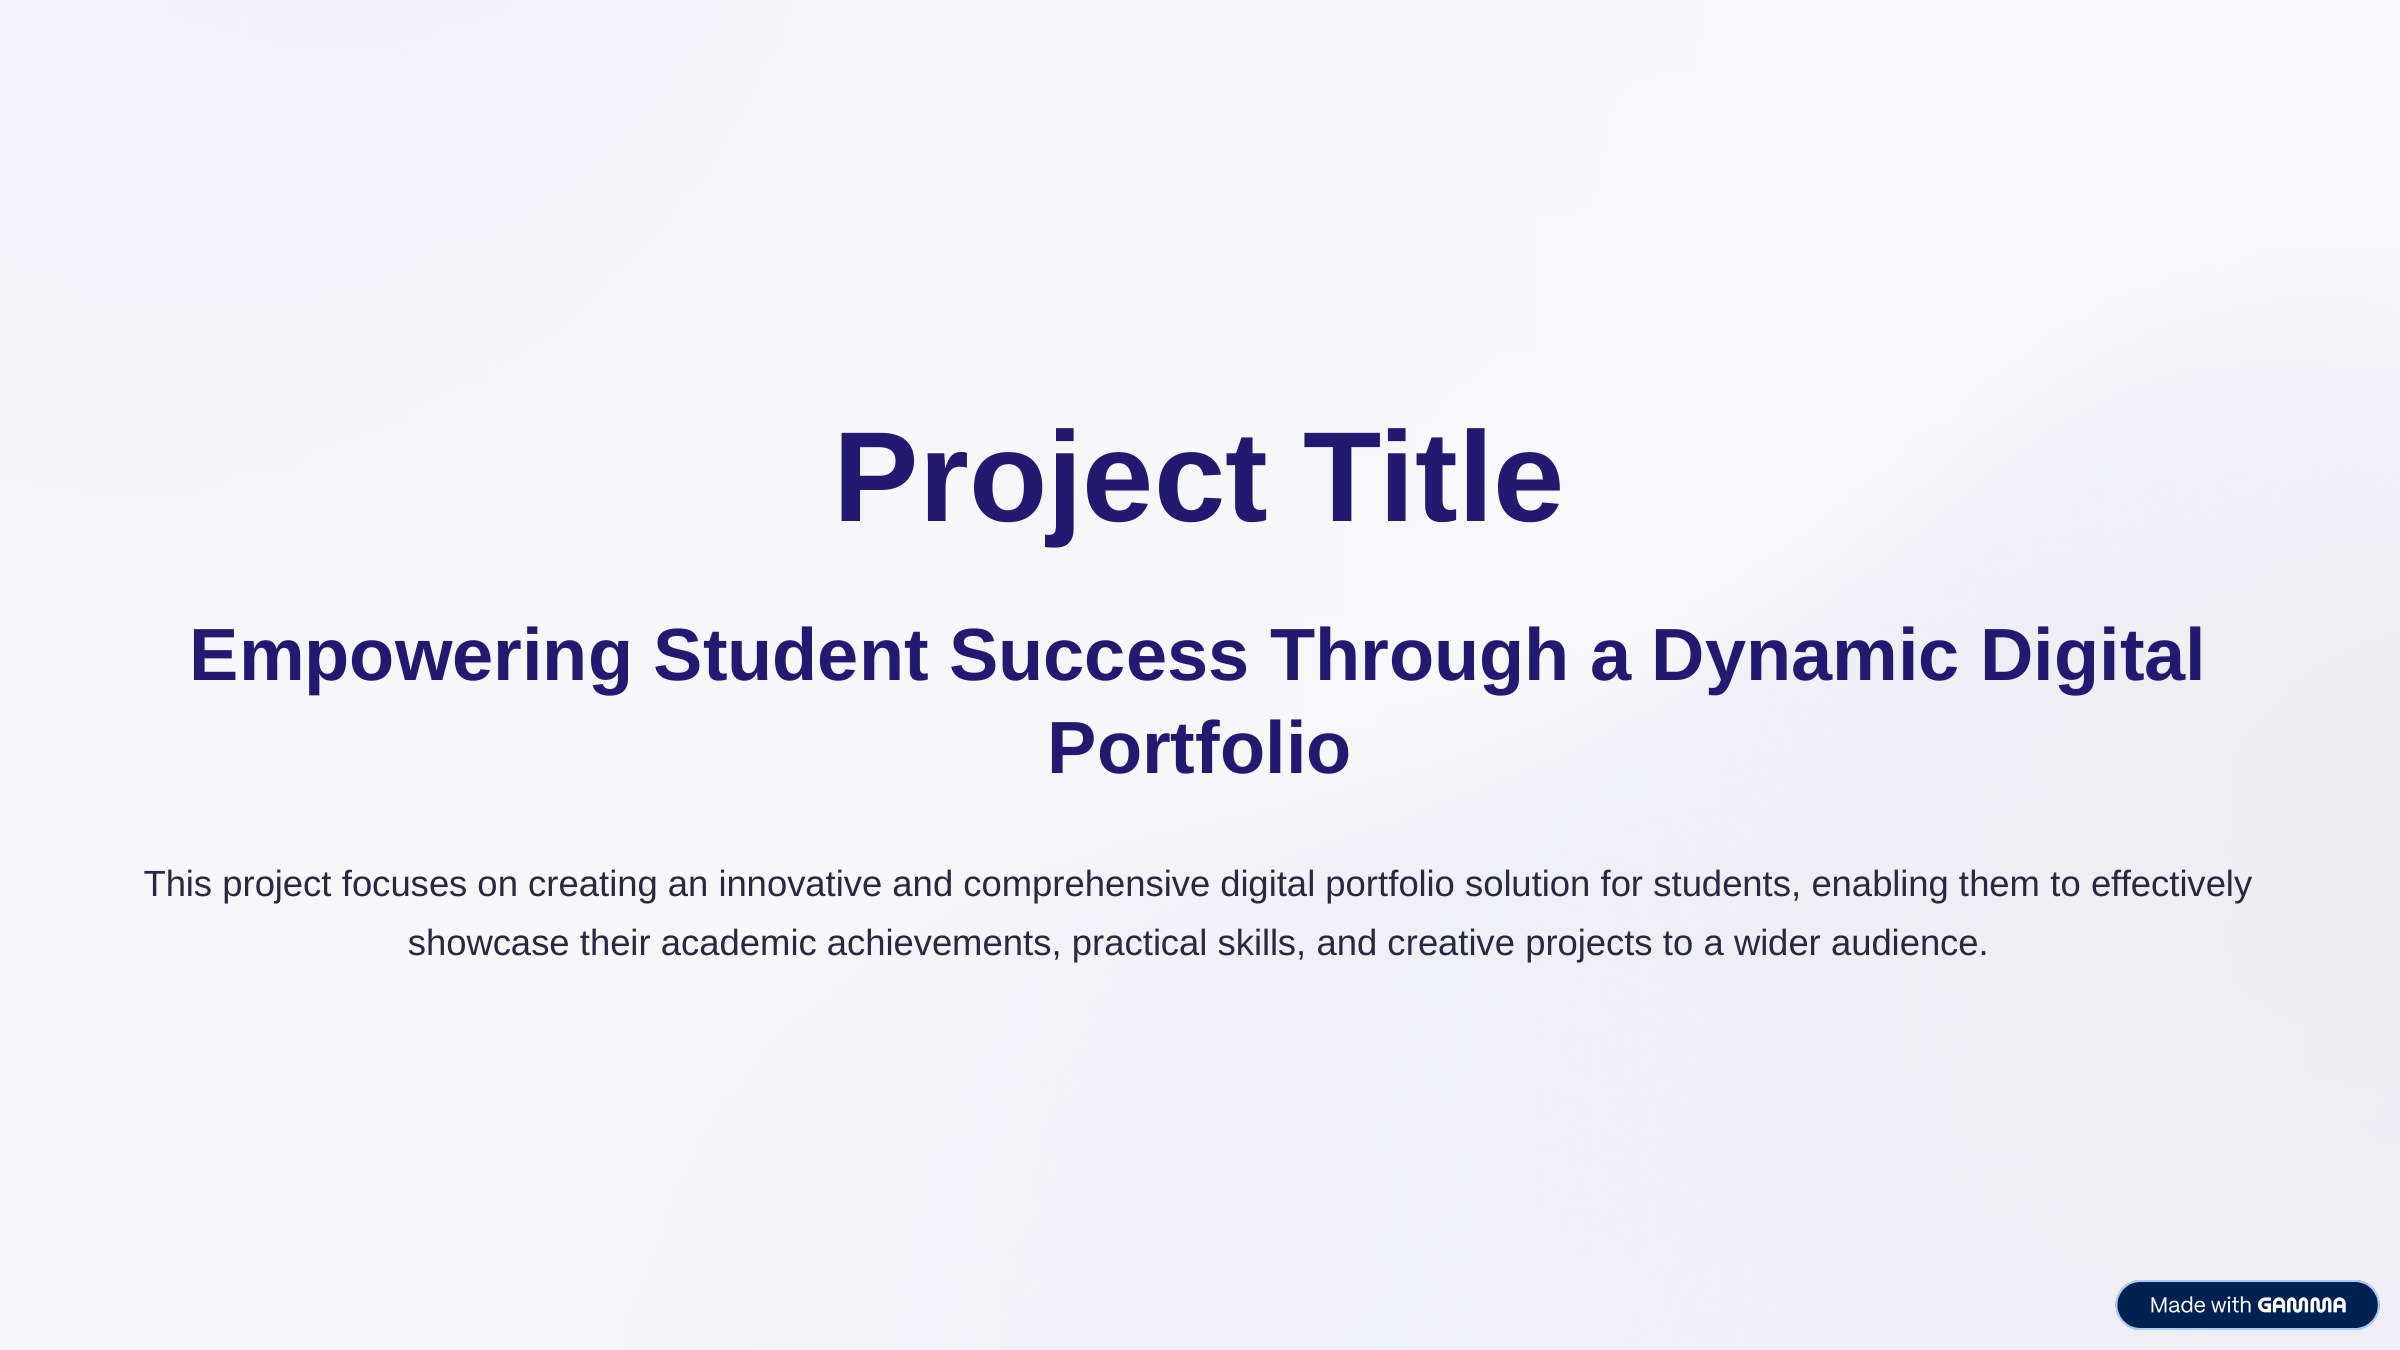

Project Title
Empowering Student Success Through a Dynamic Digital Portfolio
This project focuses on creating an innovative and comprehensive digital portfolio solution for students, enabling them to effectively showcase their academic achievements, practical skills, and creative projects to a wider audience.